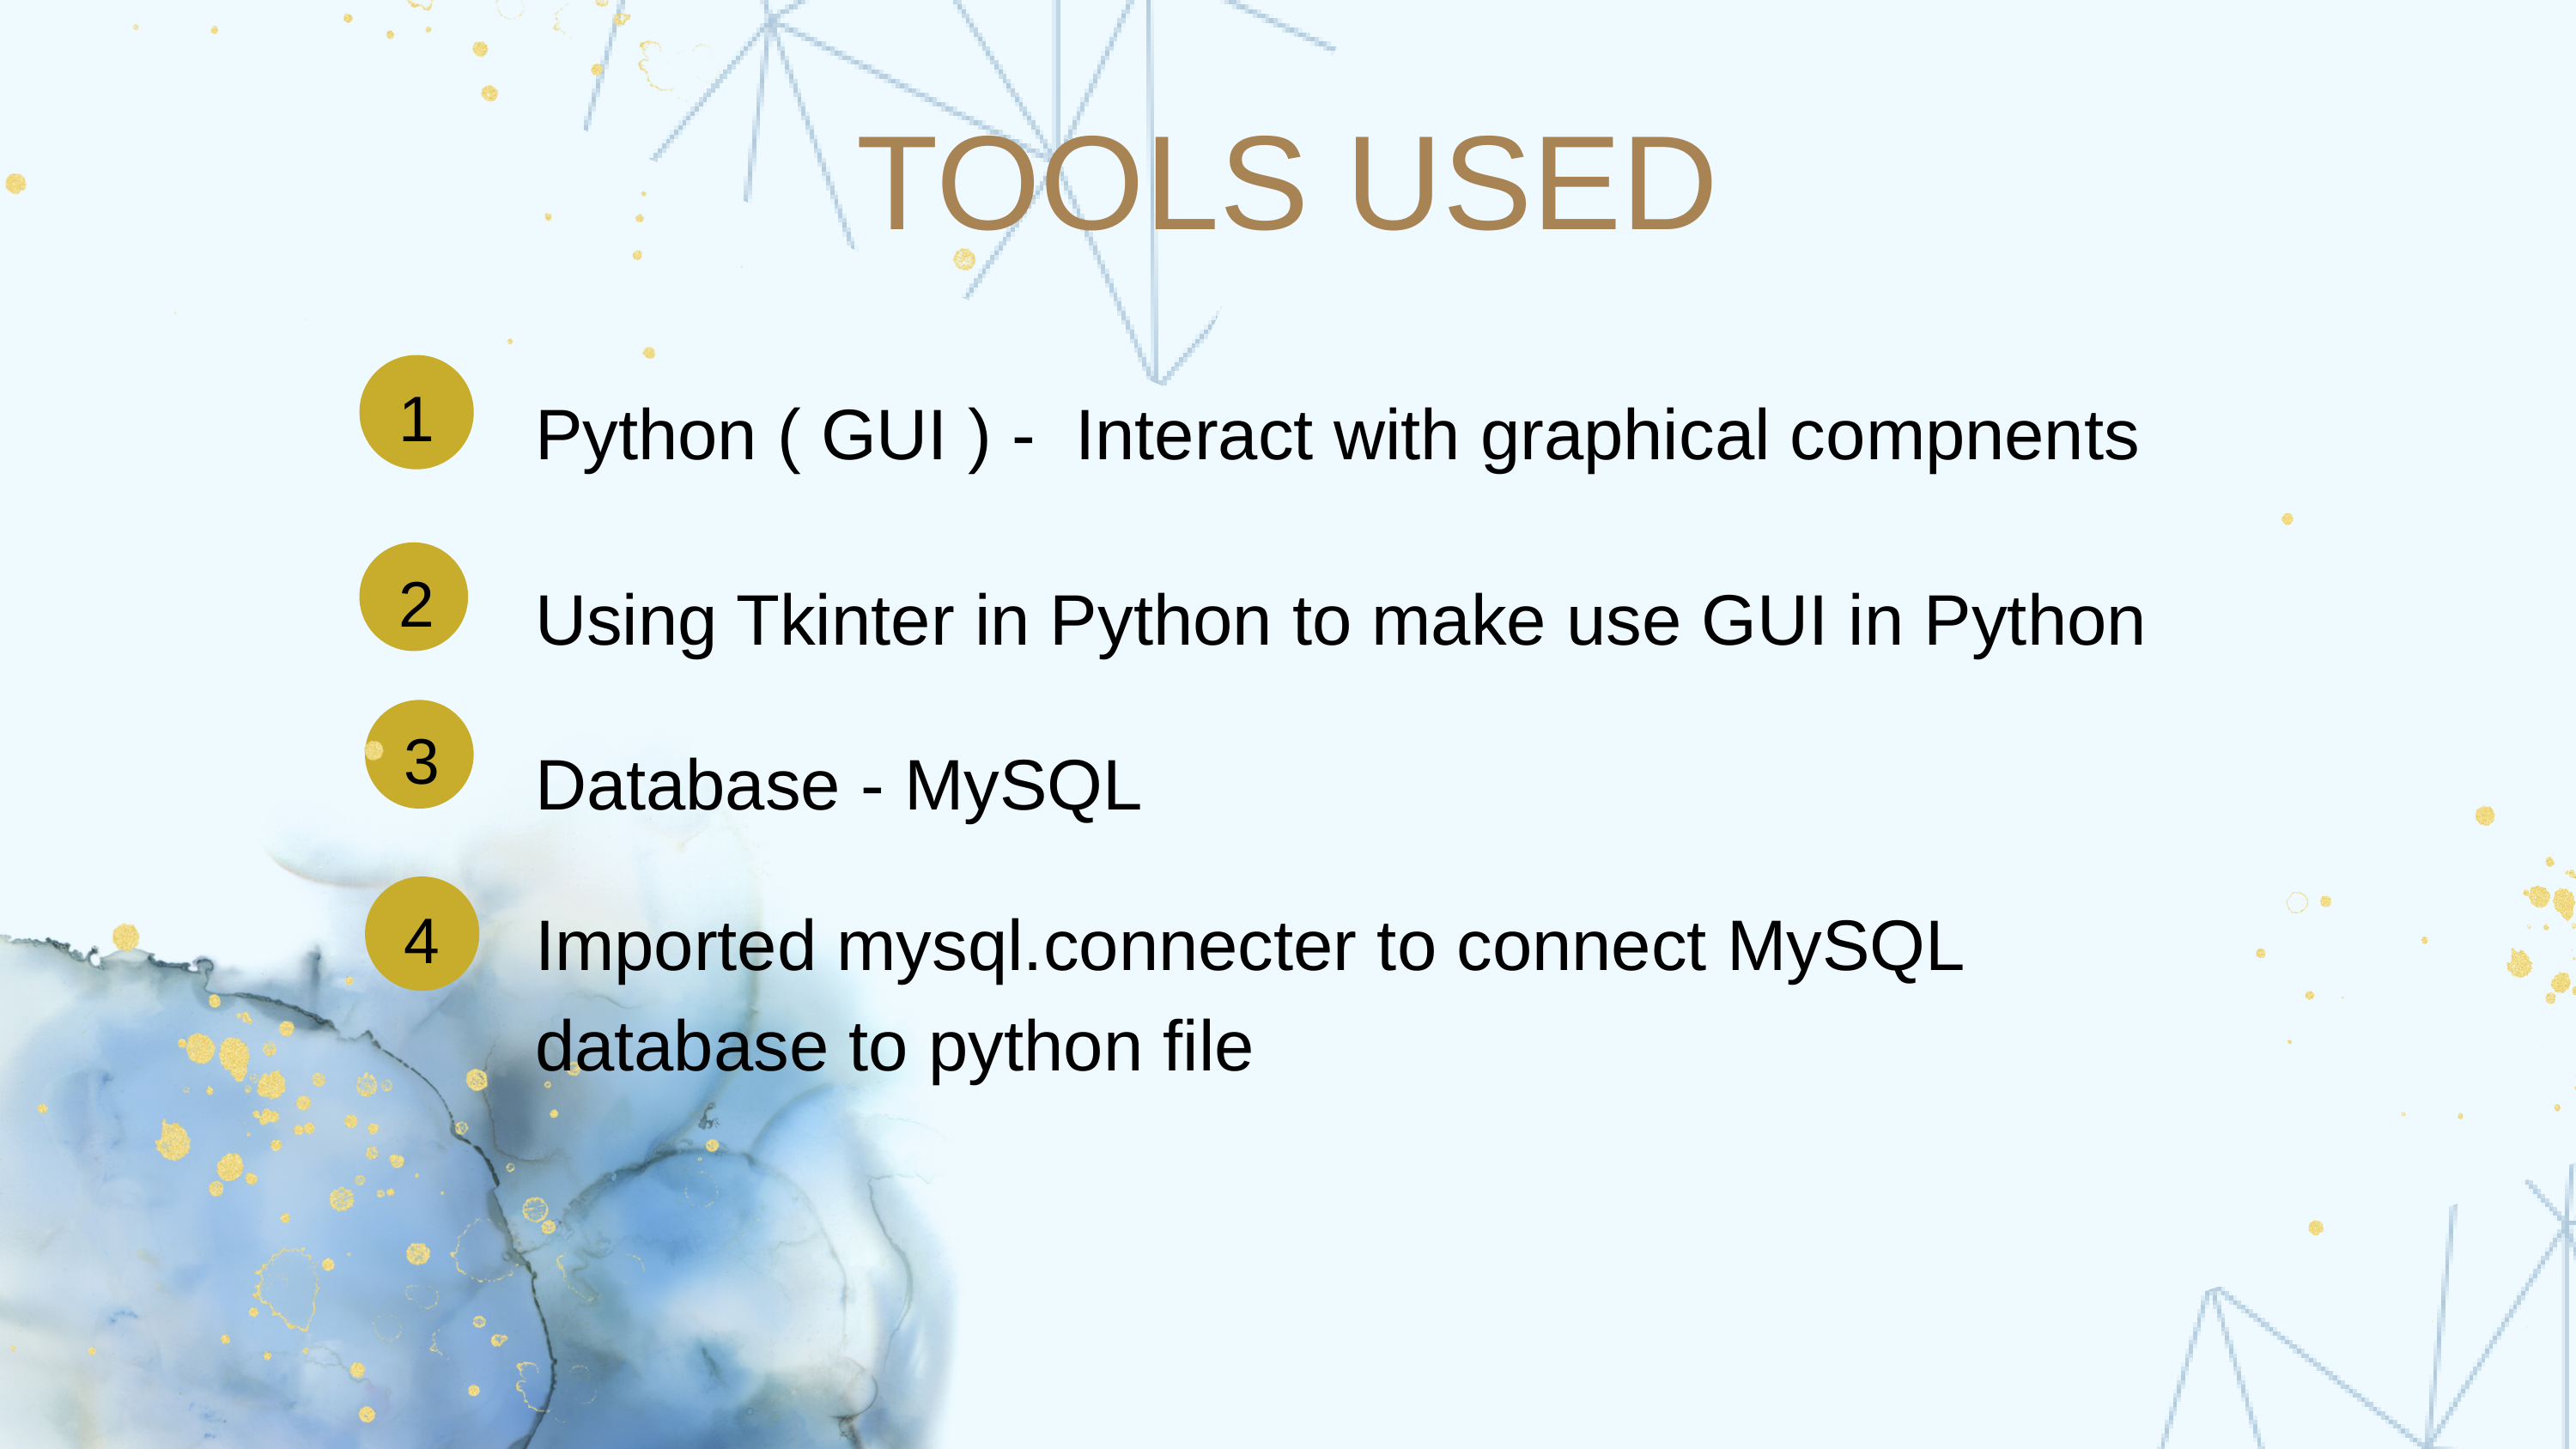

TOOLS USED
Python ( GUI ) -  Interact with graphical compnents
1

Using Tkinter in Python to make use GUI in Python

2

Database - MySQL
3

4
4

Imported mysql.connecter to connect MySQL  database to python file